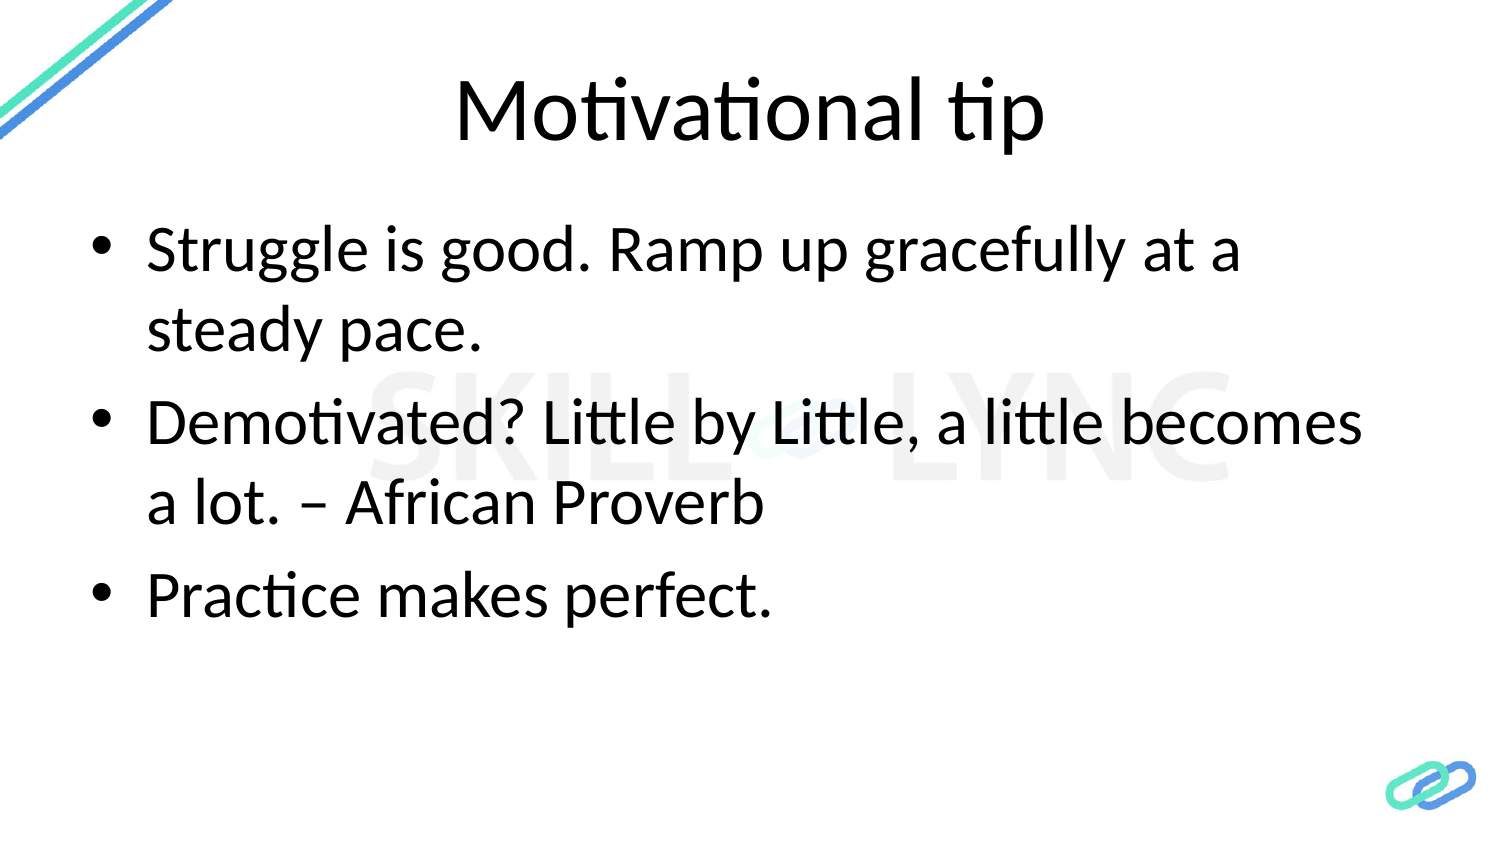

# Motivational tip
Struggle is good. Ramp up gracefully at a steady pace.
Demotivated? Little by Little, a little becomes a lot. – African Proverb
Practice makes perfect.